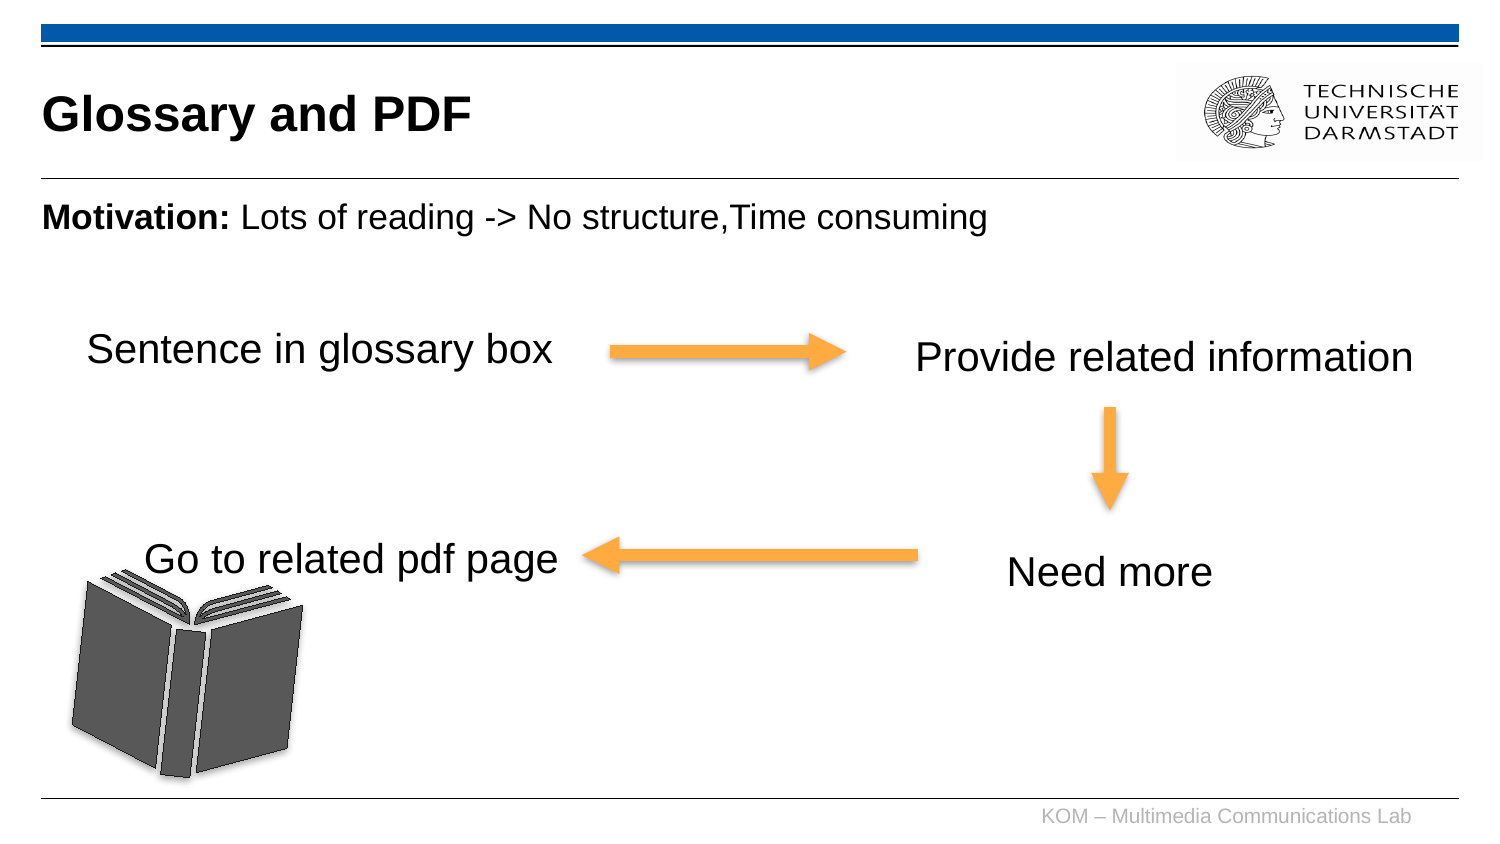

# Glossary and PDF
Motivation: Lots of reading -> No structure,Time consuming
Sentence in glossary box
Provide related information

Go to related pdf page
Need more